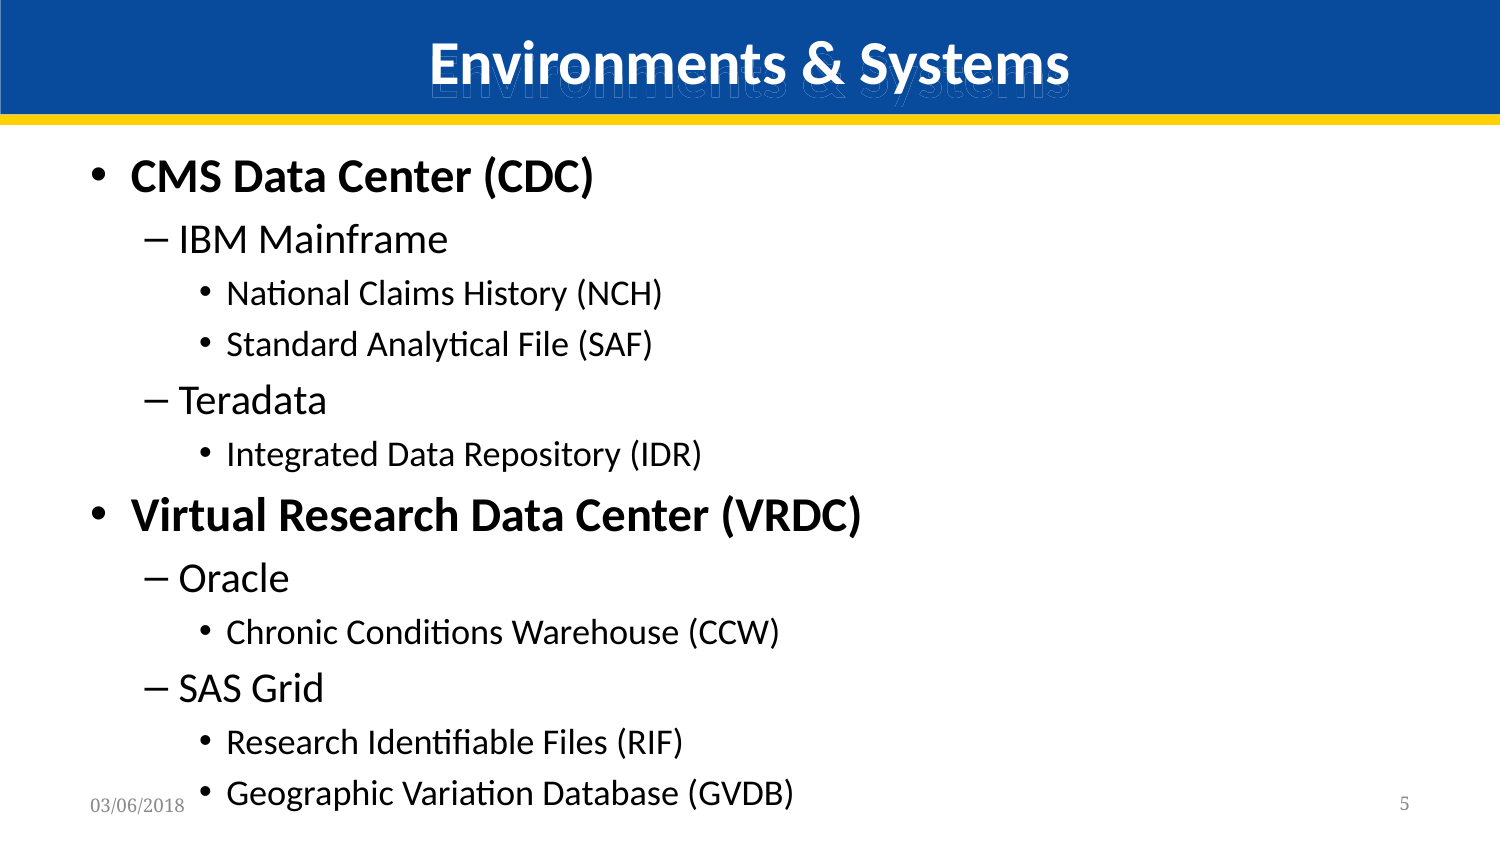

# Environments & Systems
CMS Data Center (CDC)
IBM Mainframe
National Claims History (NCH)
Standard Analytical File (SAF)
Teradata
Integrated Data Repository (IDR)
Virtual Research Data Center (VRDC)
Oracle
Chronic Conditions Warehouse (CCW)
SAS Grid
Research Identifiable Files (RIF)
Geographic Variation Database (GVDB)

5